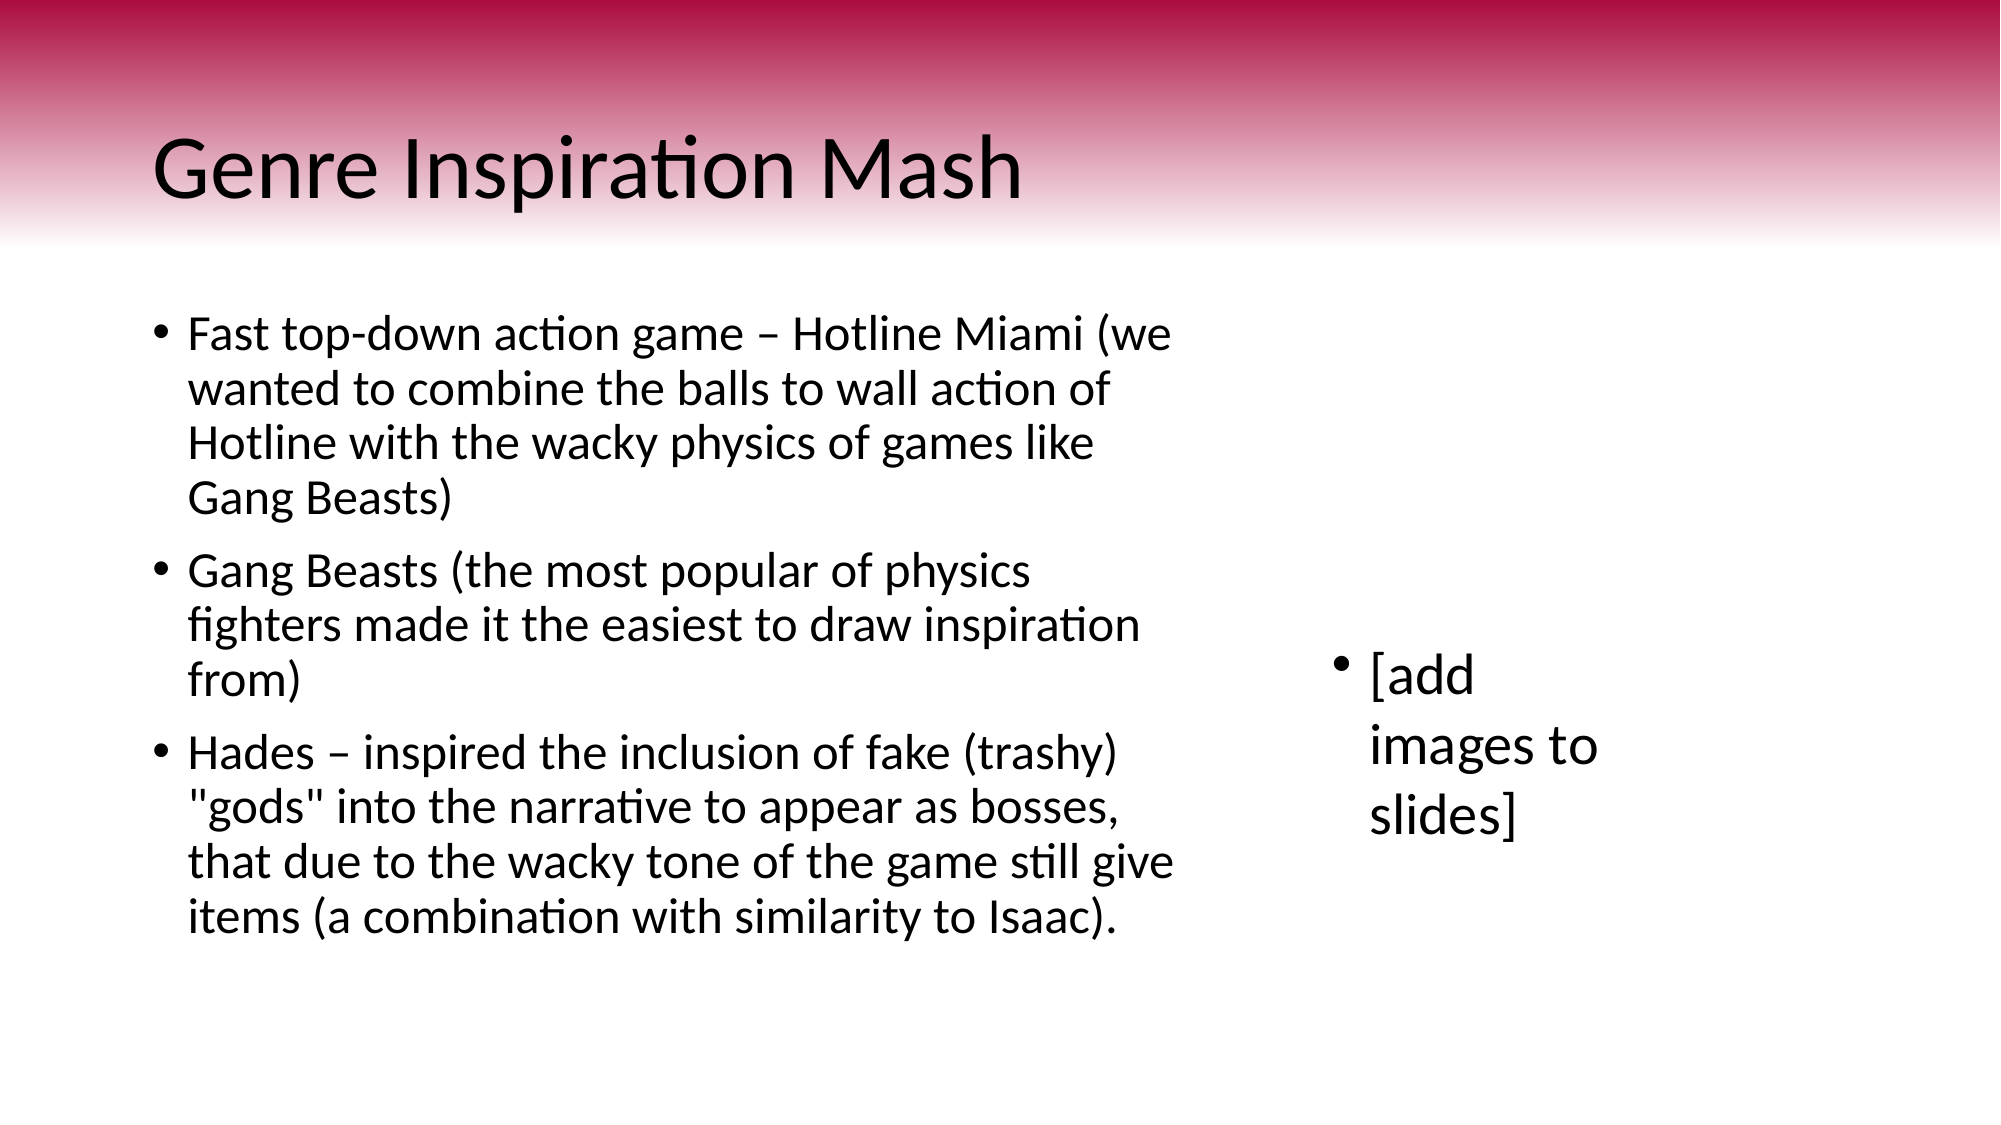

# Genre Inspiration Mash
Fast top-down action game – Hotline Miami (we wanted to combine the balls to wall action of Hotline with the wacky physics of games like Gang Beasts)
Gang Beasts (the most popular of physics fighters made it the easiest to draw inspiration from)
Hades – inspired the inclusion of fake (trashy) "gods" into the narrative to appear as bosses, that due to the wacky tone of the game still give items (a combination with similarity to Isaac).
[add images to slides]​